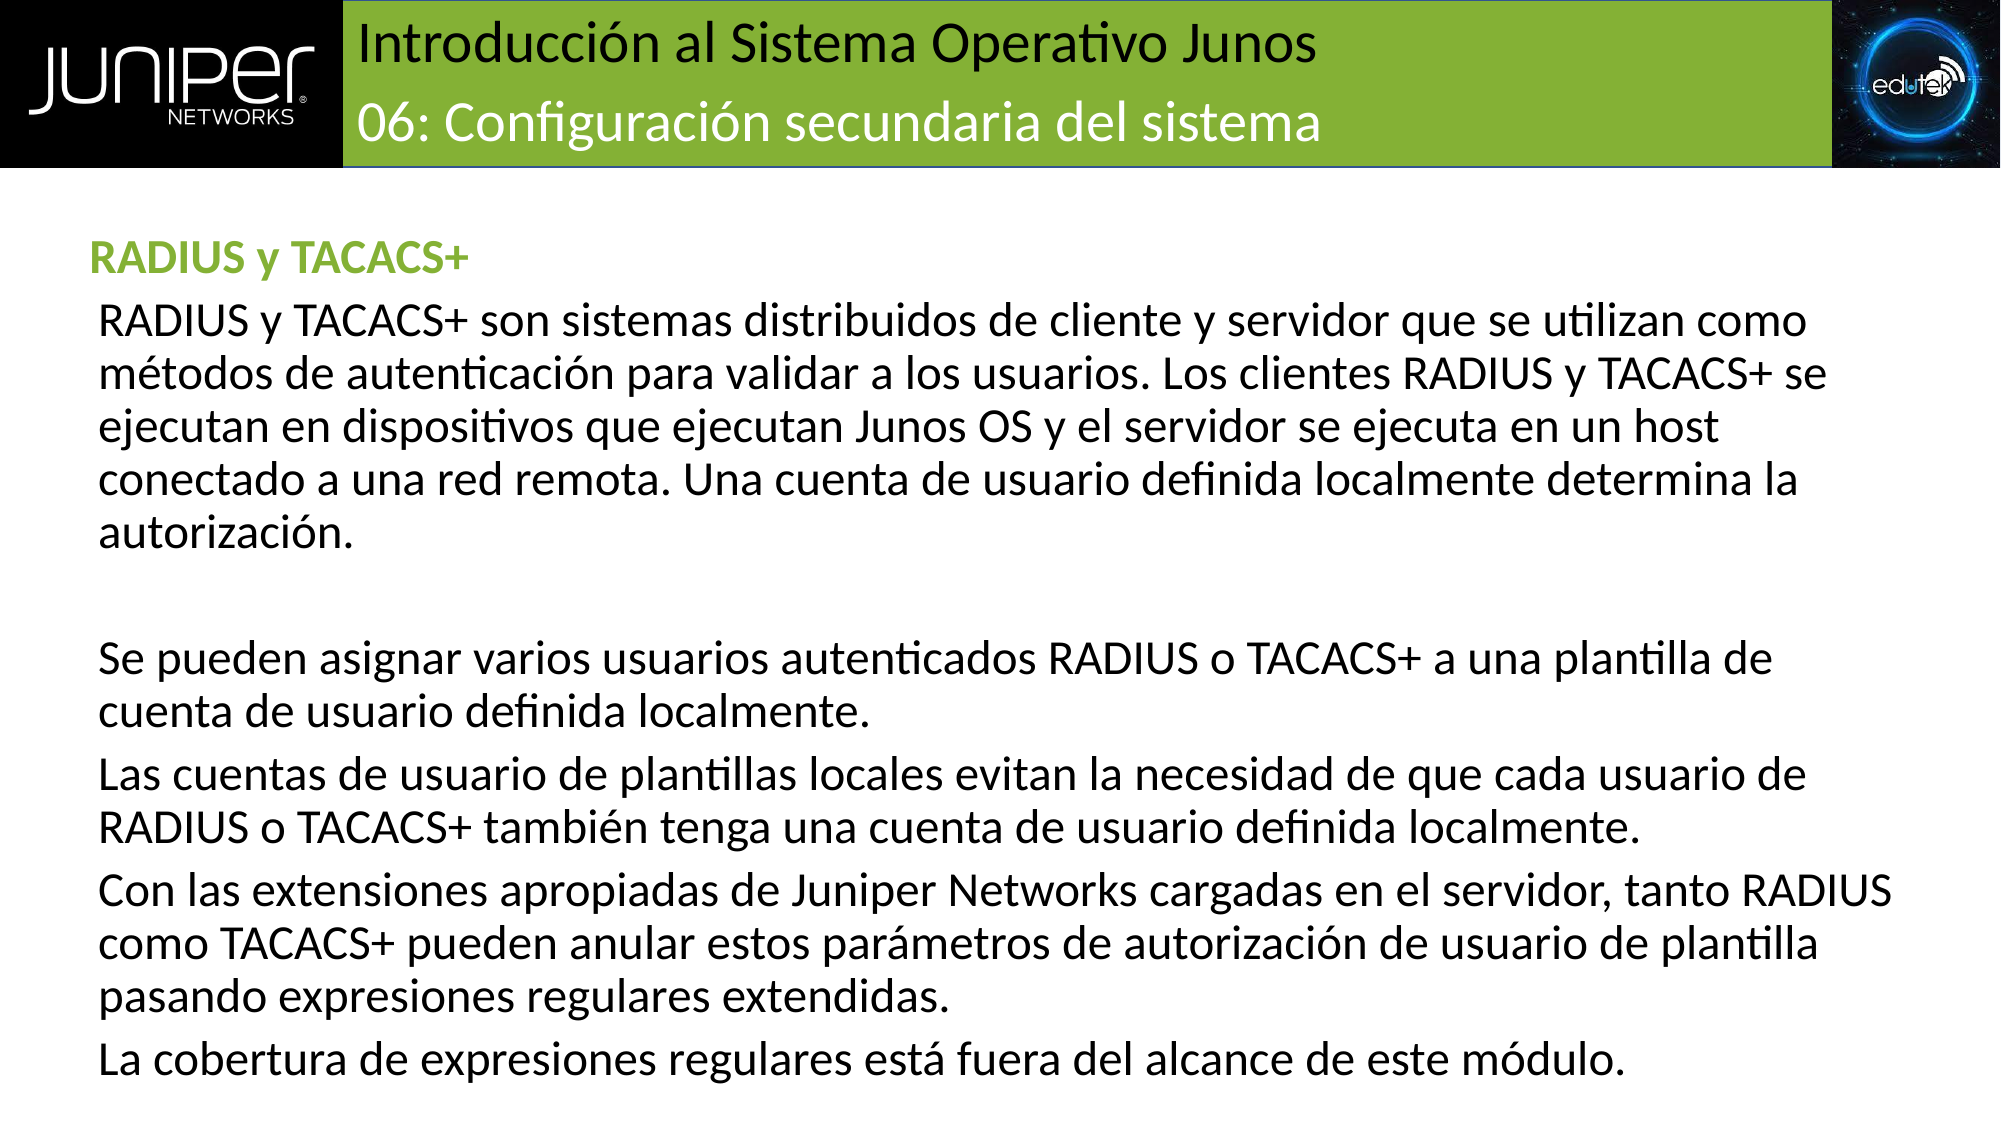

# Introducción al Sistema Operativo Junos
06: Configuración secundaria del sistema

RADIUS y TACACS+
RADIUS y TACACS+ son sistemas distribuidos de cliente y servidor que se utilizan como métodos de autenticación para validar a los usuarios. Los clientes RADIUS y TACACS+ se ejecutan en dispositivos que ejecutan Junos OS y el servidor se ejecuta en un host conectado a una red remota. Una cuenta de usuario definida localmente determina la autorización.

Se pueden asignar varios usuarios autenticados RADIUS o TACACS+ a una plantilla de cuenta de usuario definida localmente.
Las cuentas de usuario de plantillas locales evitan la necesidad de que cada usuario de RADIUS o TACACS+ también tenga una cuenta de usuario definida localmente.
Con las extensiones apropiadas de Juniper Networks cargadas en el servidor, tanto RADIUS como TACACS+ pueden anular estos parámetros de autorización de usuario de plantilla pasando expresiones regulares extendidas.
La cobertura de expresiones regulares está fuera del alcance de este módulo.